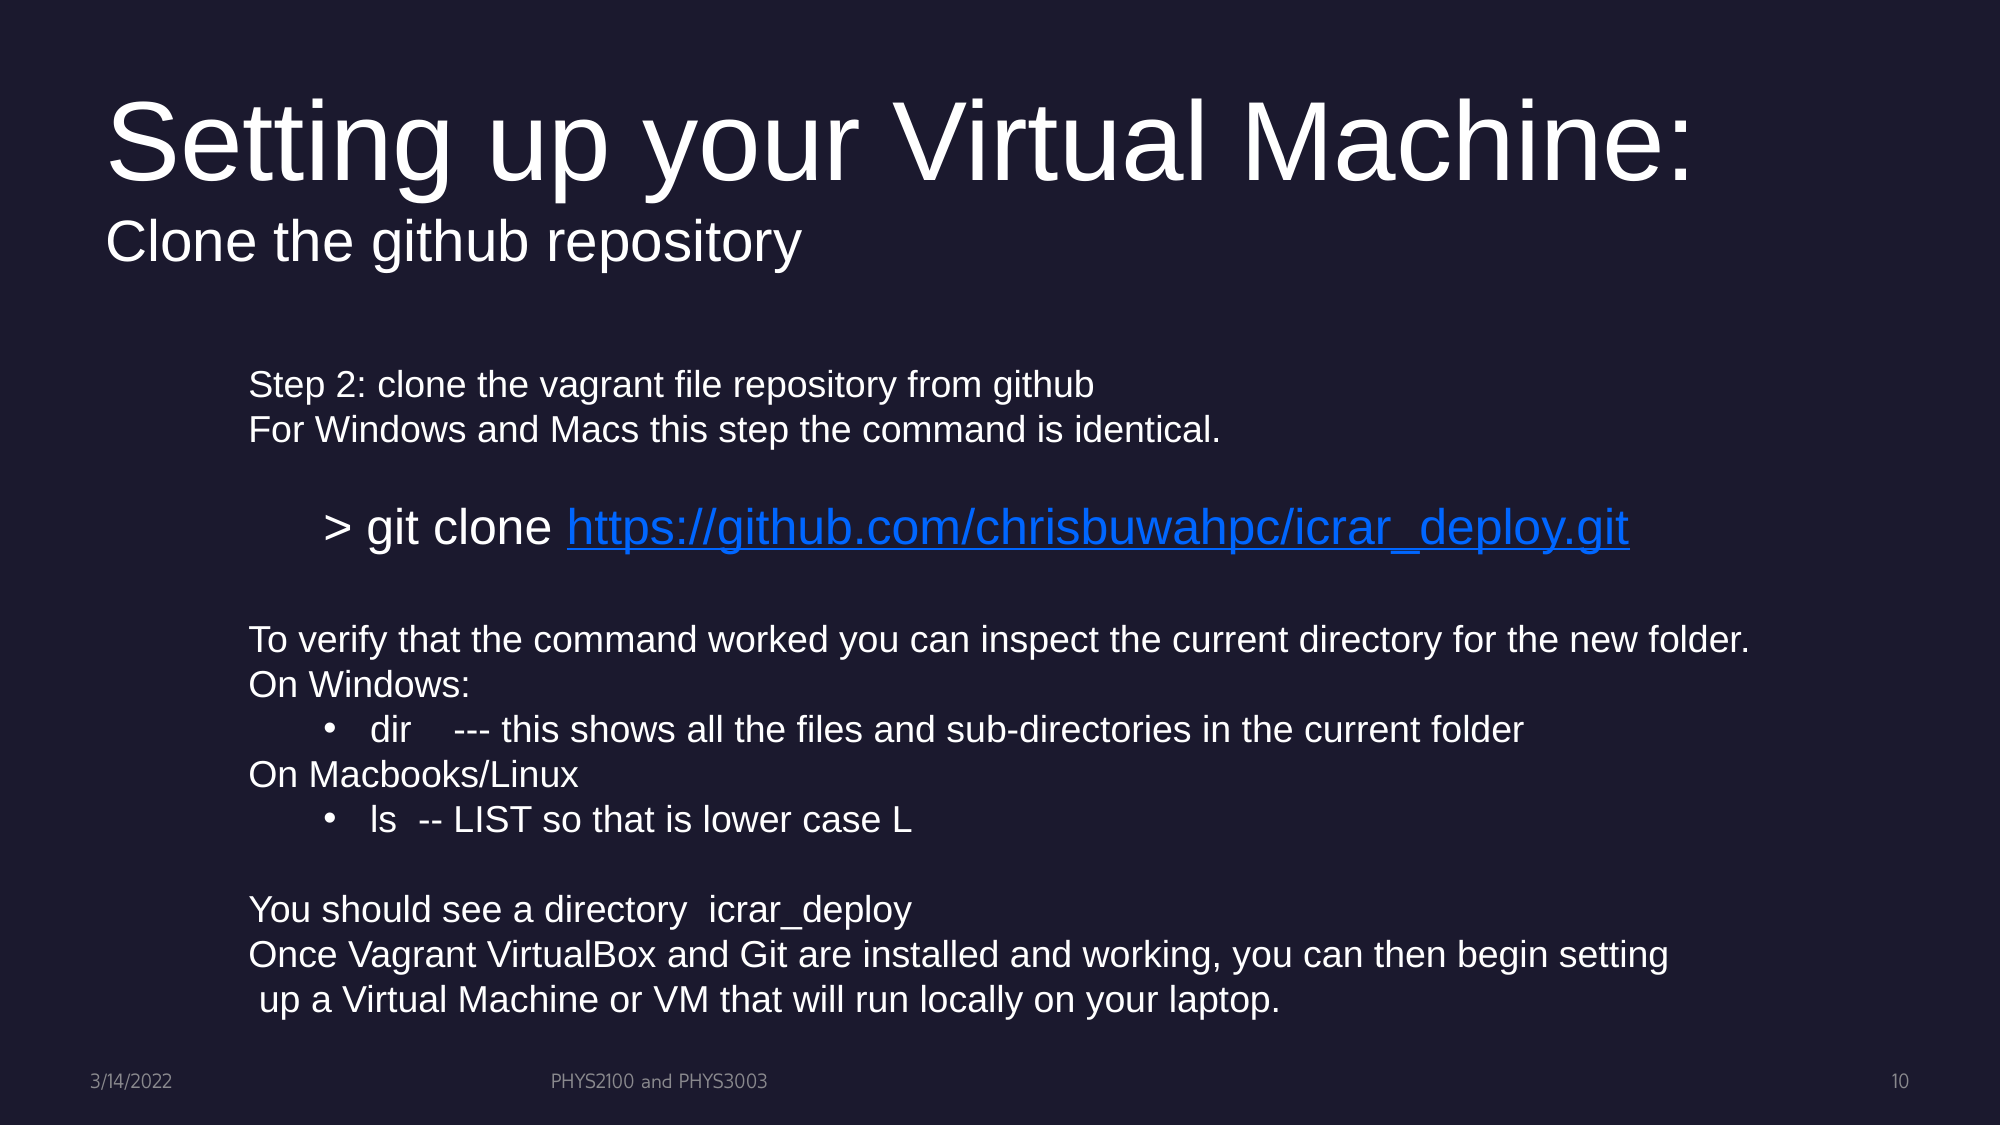

Setting up your Virtual Machine: Clone the github repository
Step 2: clone the vagrant file repository from github
For Windows and Macs this step the command is identical.

> git clone https://github.com/chrisbuwahpc/icrar_deploy.git

To verify that the command worked you can inspect the current directory for the new folder.
On Windows:
dir    --- this shows all the files and sub-directories in the current folder
On Macbooks/Linux
ls  -- LIST so that is lower case L

You should see a directory  icrar_deploy
Once Vagrant VirtualBox and Git are installed and working, you can then begin setting
 up a Virtual Machine or VM that will run locally on your laptop.

3/14/2022
PHYS2100 and PHYS3003
10